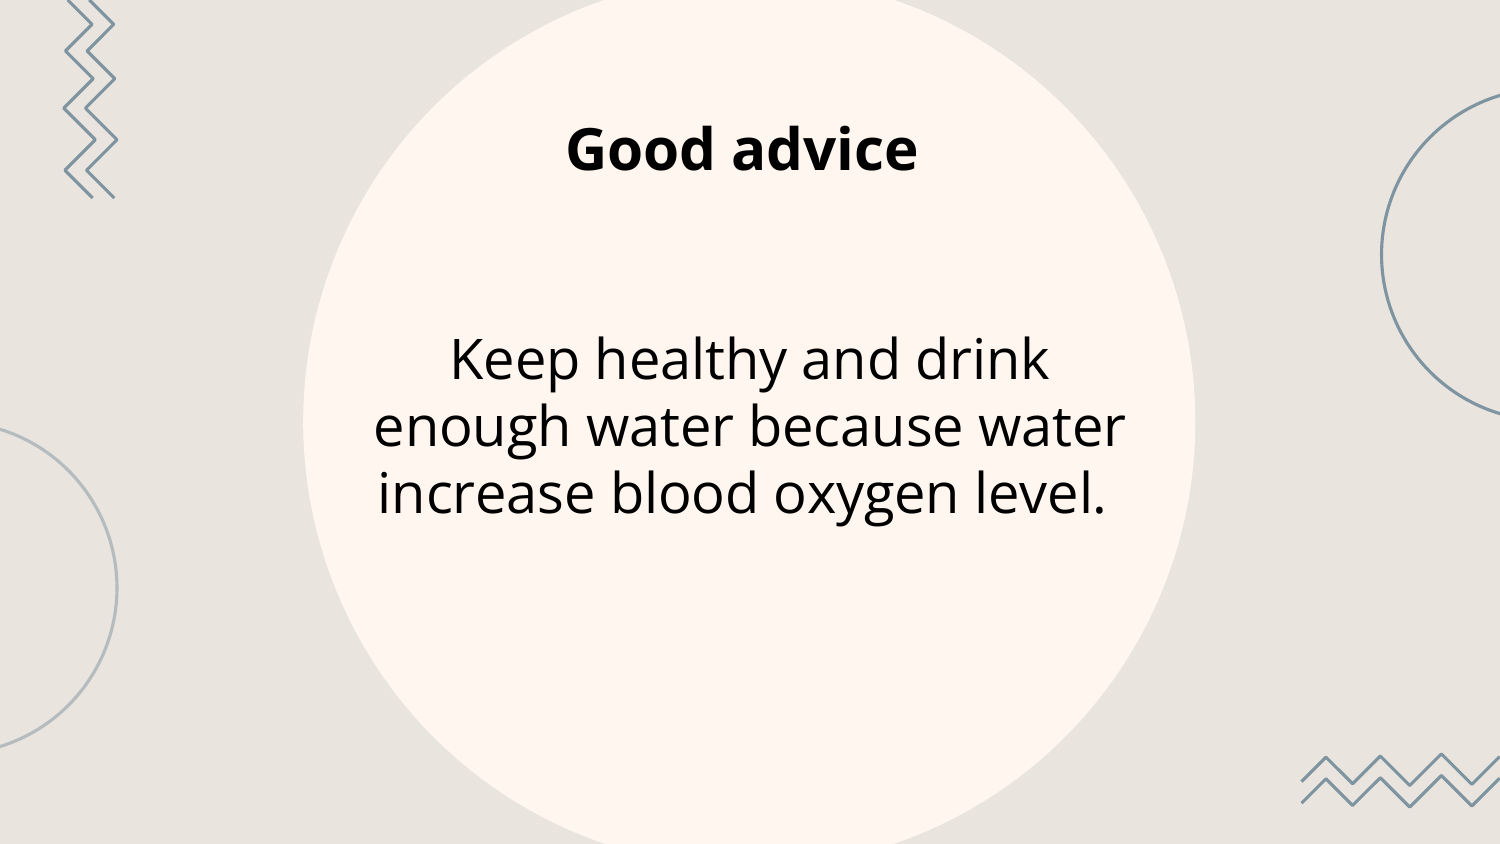

Good advice
# Keep healthy and drink enough water because water increase blood oxygen level.